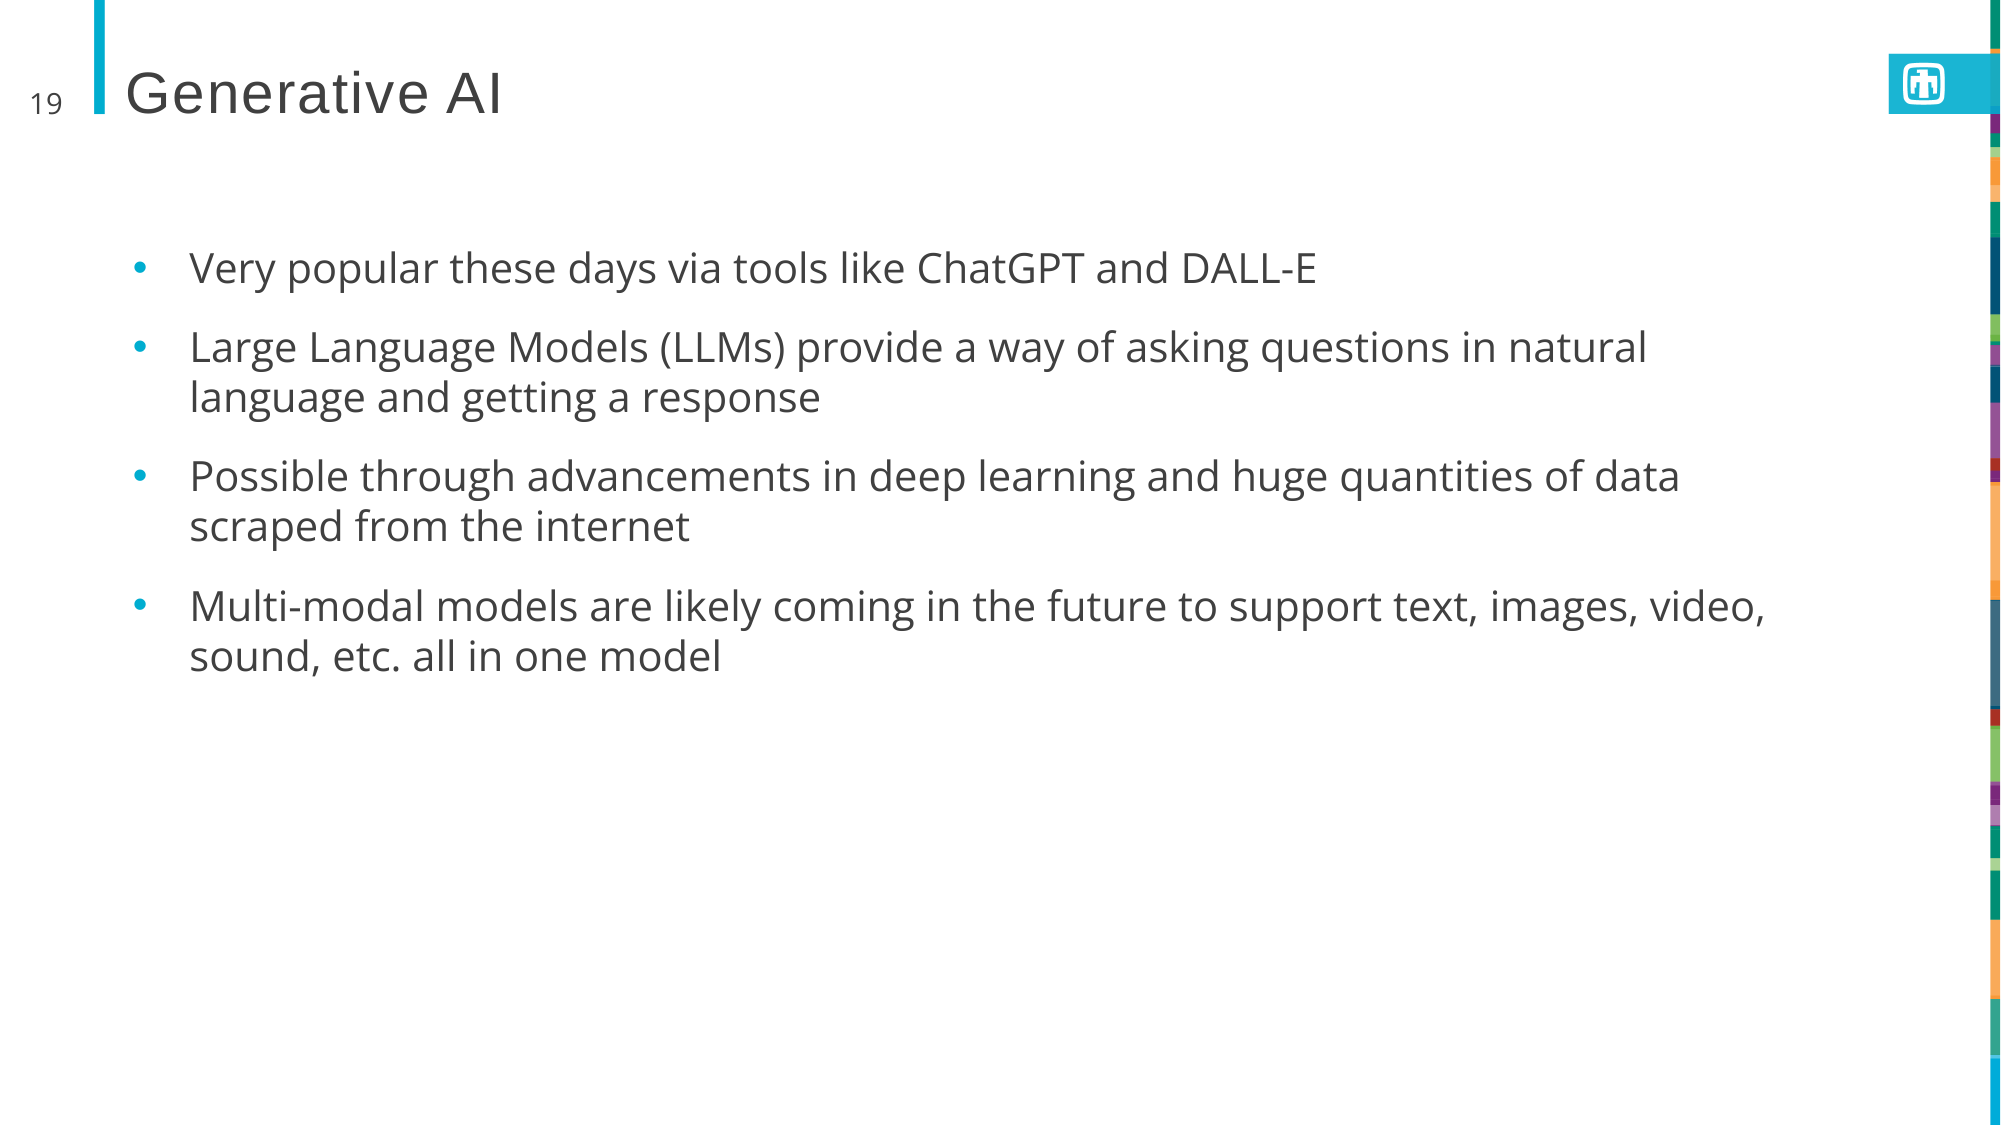

19
# Generative AI
Very popular these days via tools like ChatGPT and DALL-E
Large Language Models (LLMs) provide a way of asking questions in natural language and getting a response
Possible through advancements in deep learning and huge quantities of data scraped from the internet
Multi-modal models are likely coming in the future to support text, images, video, sound, etc. all in one model